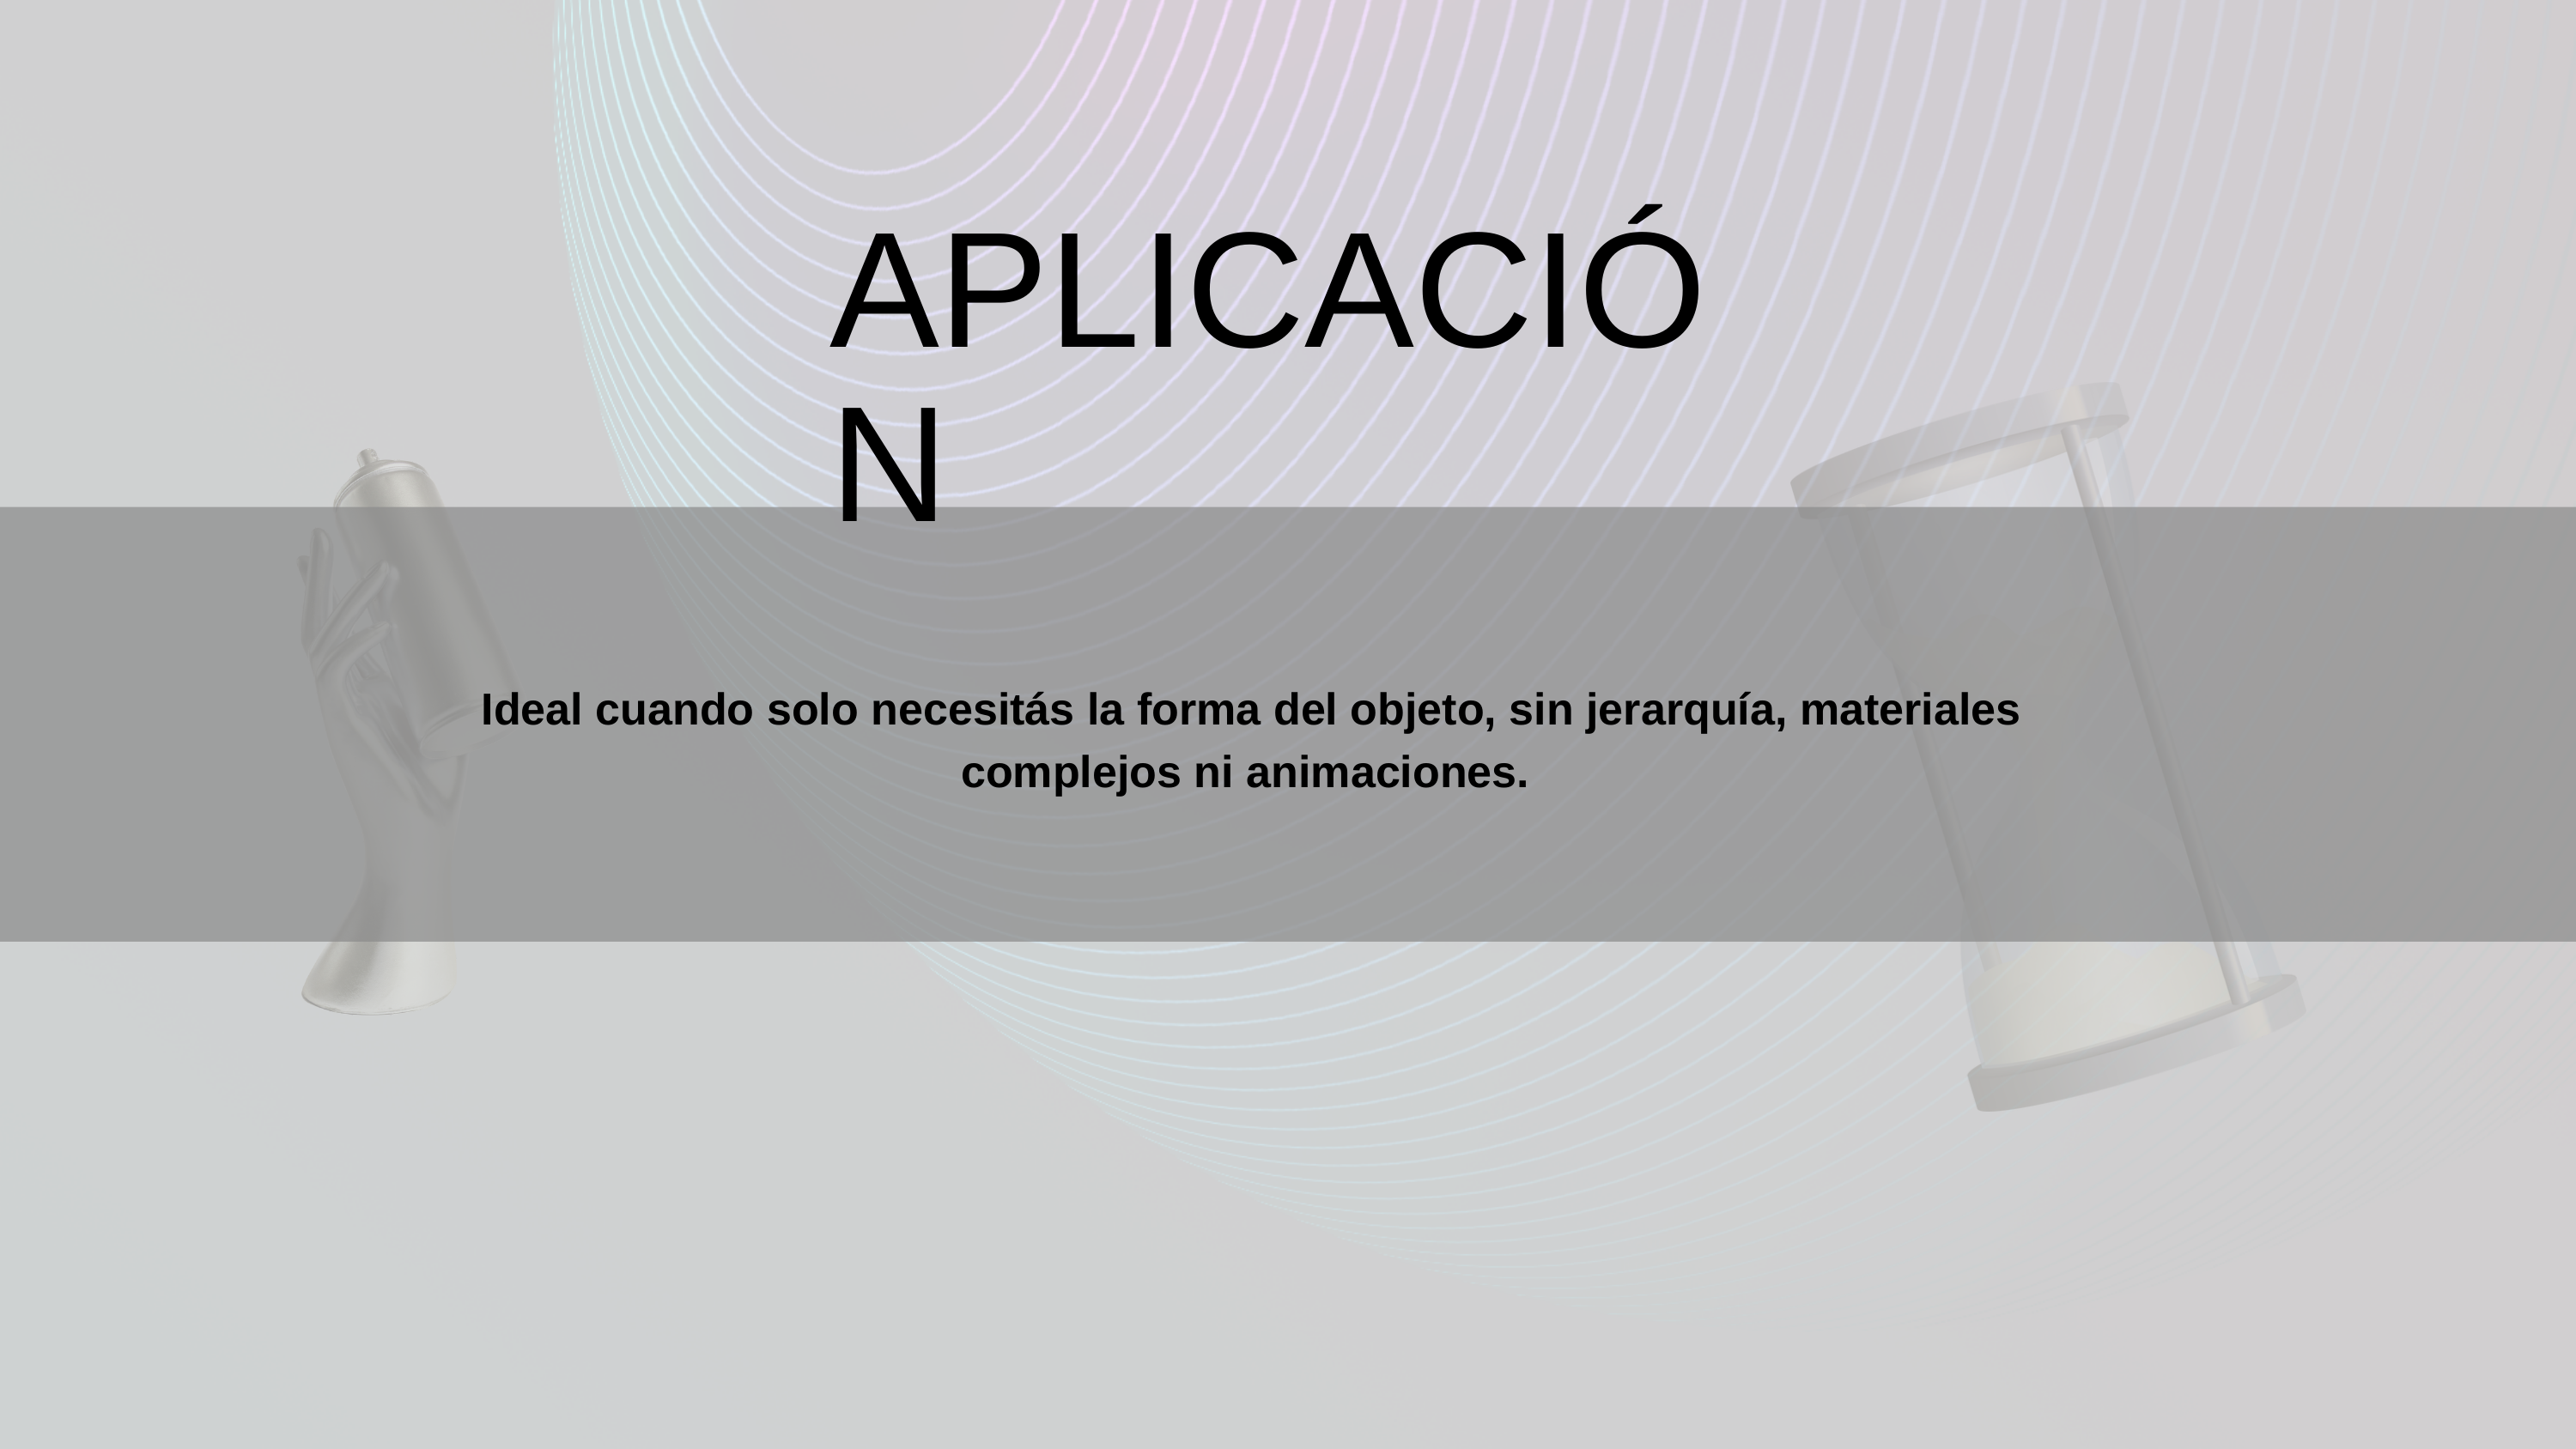

APLICACIÓN

 Ideal cuando solo necesitás la forma del objeto, sin jerarquía, materiales complejos ni animaciones.